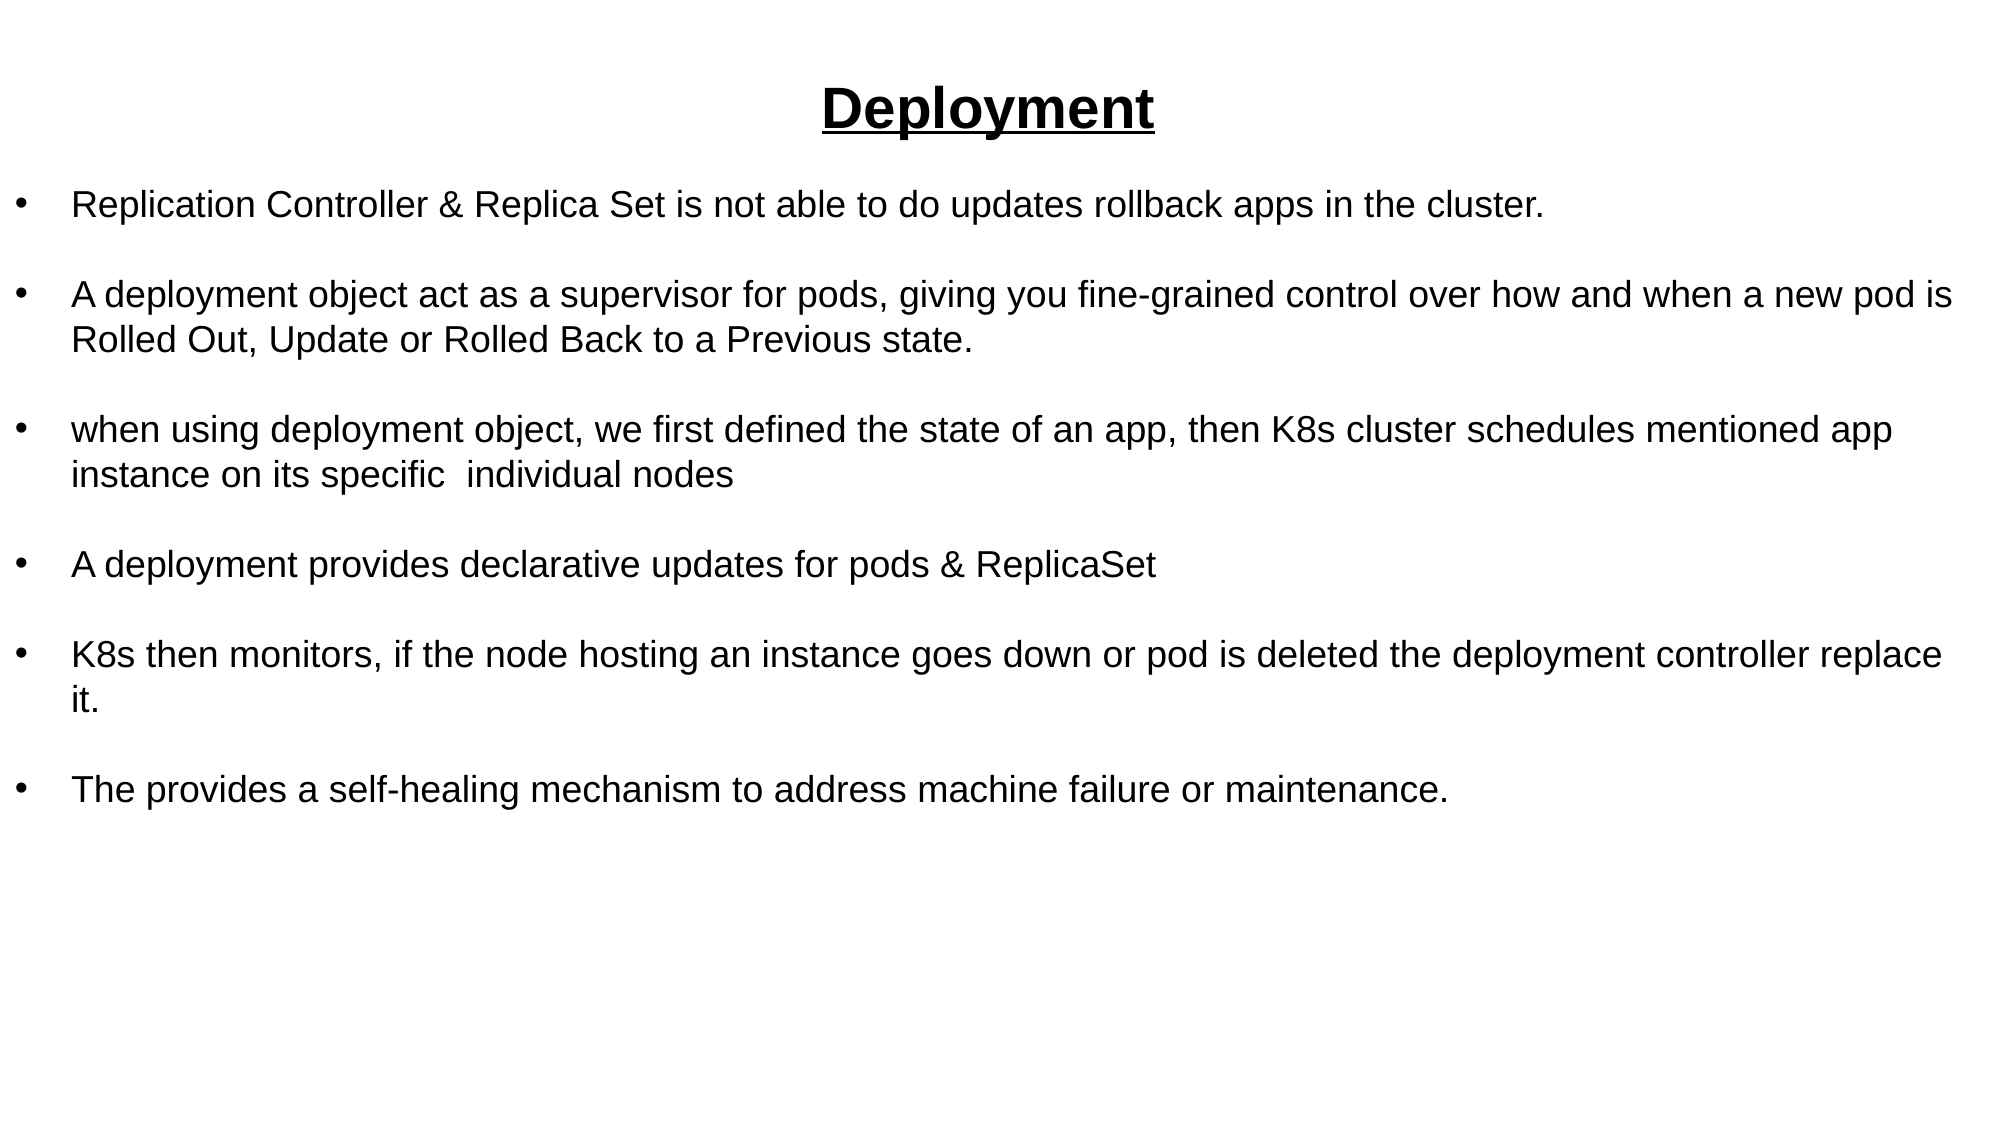

Deployment

Replication Controller & Replica Set is not able to do updates rollback apps in the cluster.

A deployment object act as a supervisor for pods, giving you fine-grained control over how and when a new pod is Rolled Out, Update or Rolled Back to a Previous state.

when using deployment object, we first defined the state of an app, then K8s cluster schedules mentioned app instance on its specific  individual nodes

A deployment provides declarative updates for pods & ReplicaSet

K8s then monitors, if the node hosting an instance goes down or pod is deleted the deployment controller replace it.

The provides a self-healing mechanism to address machine failure or maintenance.